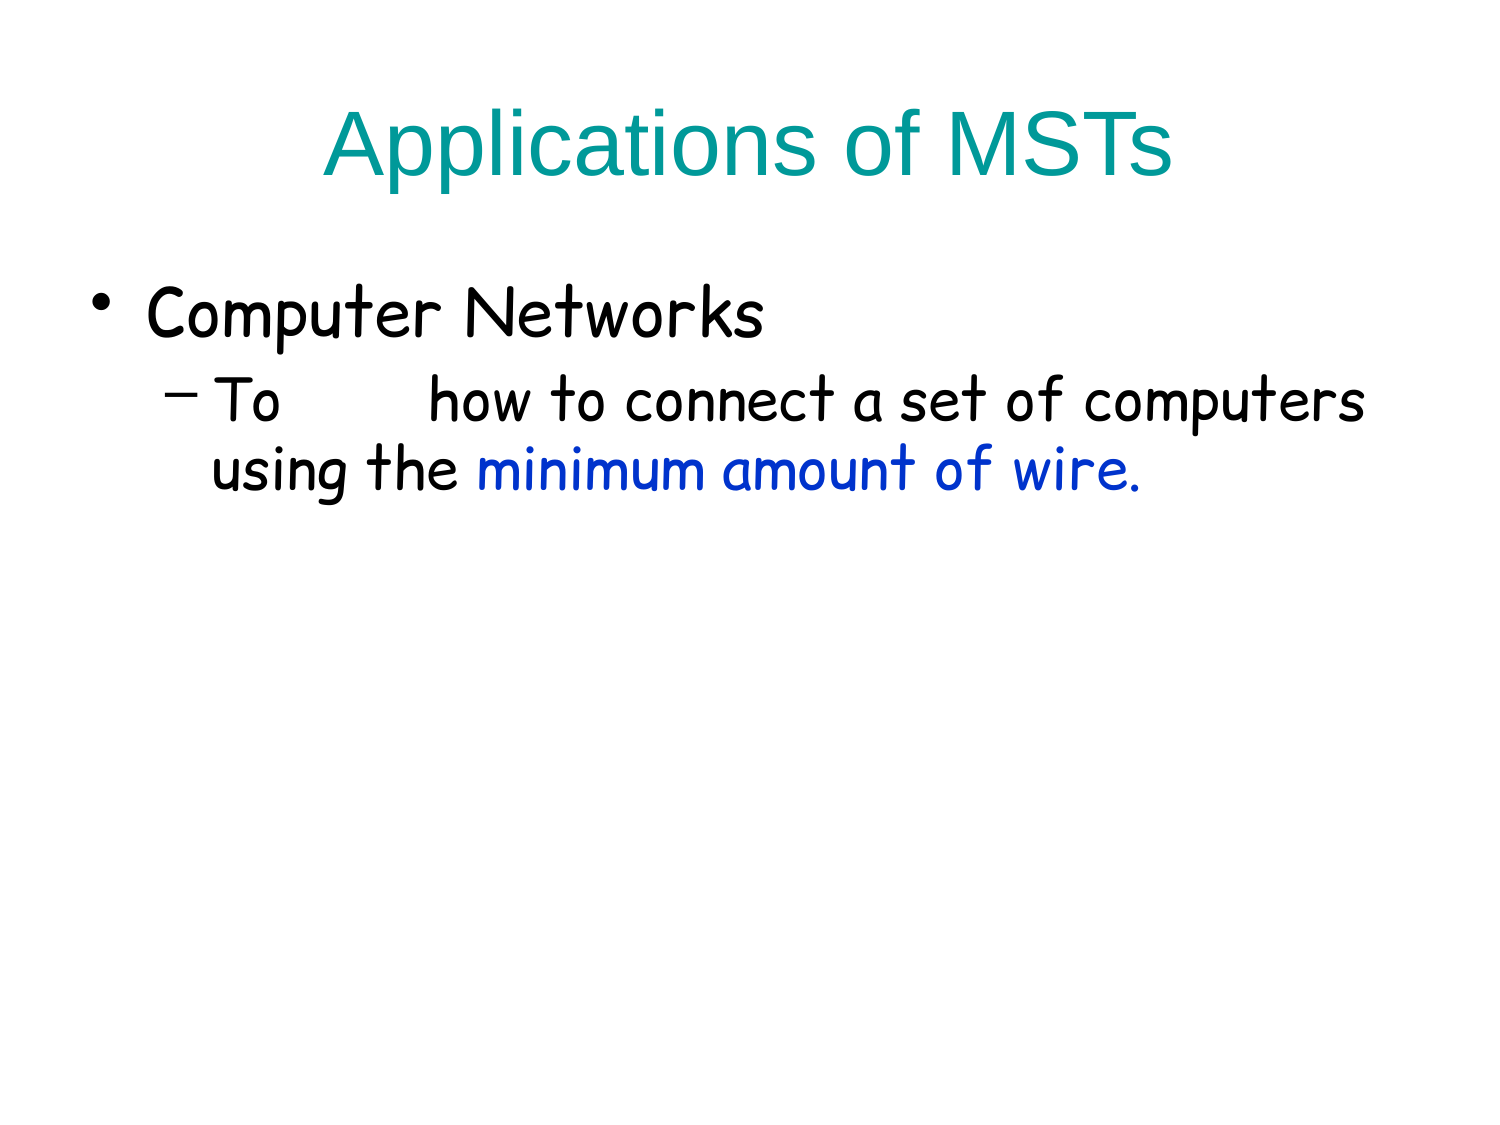

# Applications of MSTs
Computer Networks
To find how to connect a set of computers using the minimum amount of wire.